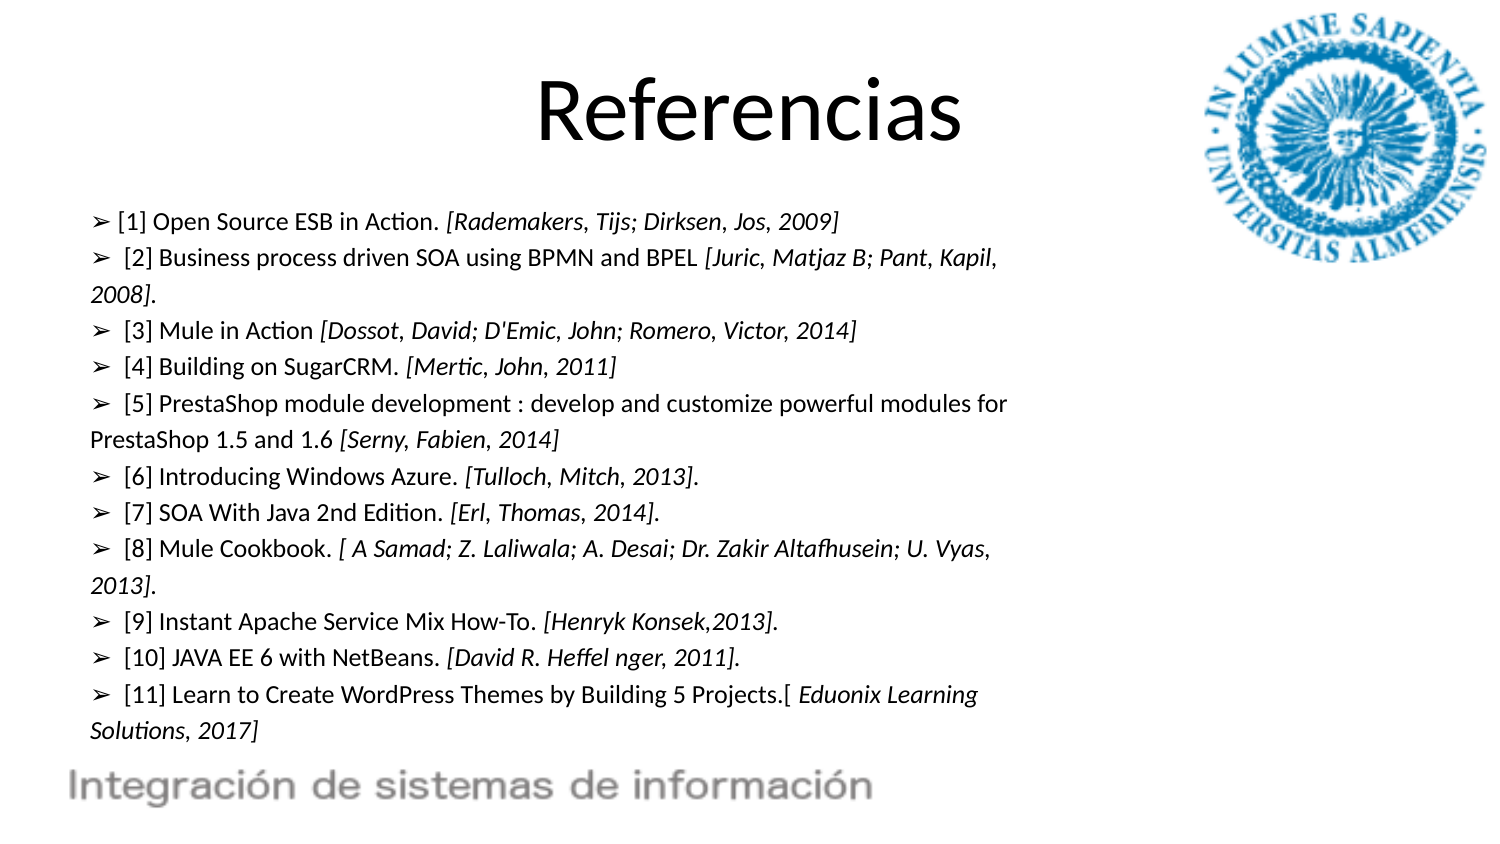

# Referencias
➢ [1] Open Source ESB in Action. [Rademakers, Tijs; Dirksen, Jos, 2009]
➢  [2] Business process driven SOA using BPMN and BPEL [Juric, Matjaz B; Pant, Kapil,
2008].
➢  [3] Mule in Action [Dossot, David; D'Emic, John; Romero, Victor, 2014]
➢  [4] Building on SugarCRM. [Mertic, John, 2011]
➢  [5] PrestaShop module development : develop and customize powerful modules for
PrestaShop 1.5 and 1.6 [Serny, Fabien, 2014]
➢  [6] Introducing Windows Azure. [Tulloch, Mitch, 2013].
➢  [7] SOA With Java 2nd Edition. [Erl, Thomas, 2014].
➢  [8] Mule Cookbook. [ A Samad; Z. Laliwala; A. Desai; Dr. Zakir Altafhusein; U. Vyas,
2013].
➢  [9] Instant Apache Service Mix How-To. [Henryk Konsek,2013].
➢  [10] JAVA EE 6 with NetBeans. [David R. Heffel nger, 2011].
➢  [11] Learn to Create WordPress Themes by Building 5 Projects.[ Eduonix Learning
Solutions, 2017]